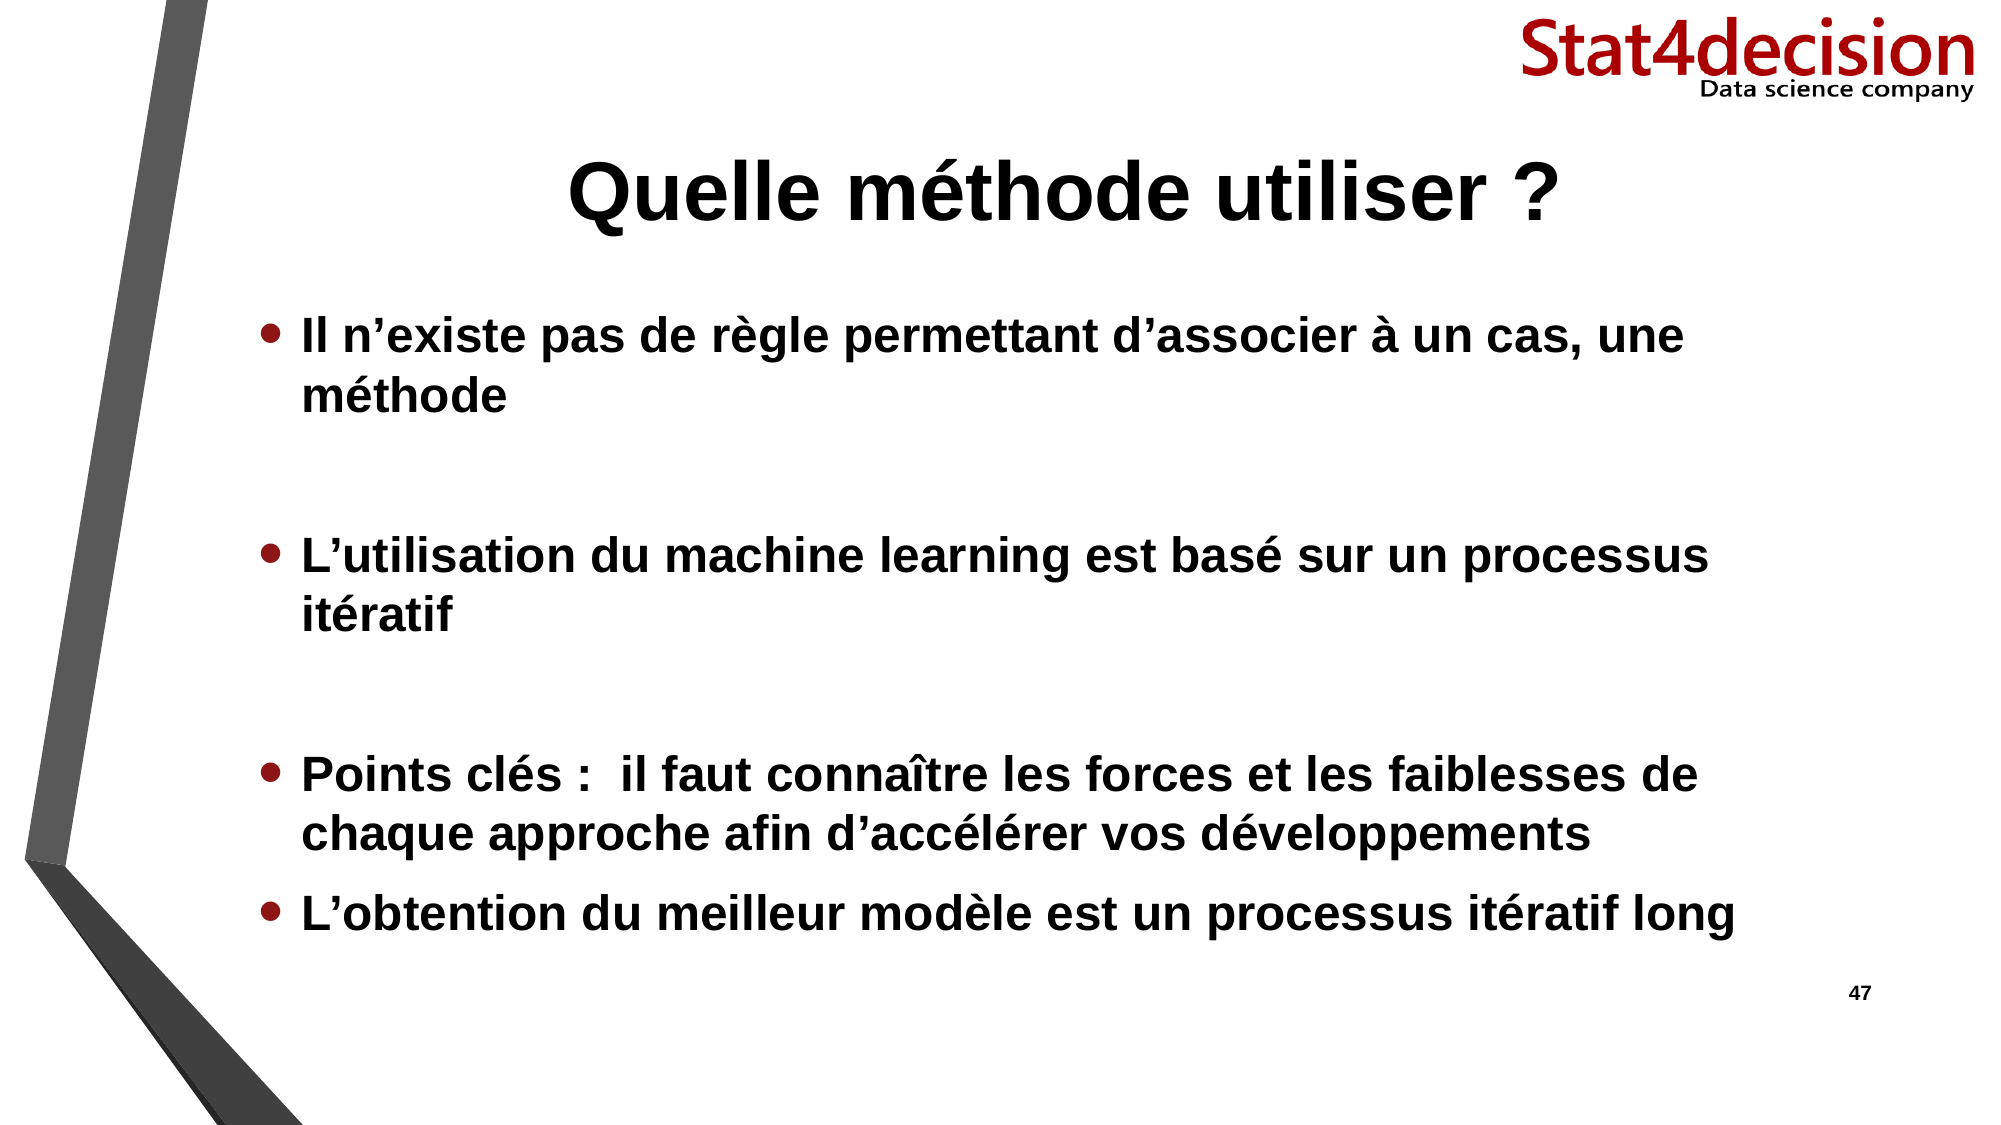

# Quelle méthode utiliser ?
Il n’existe pas de règle permettant d’associer à un cas, une méthode

L’utilisation du machine learning est basé sur un processus itératif

Points clés :  il faut connaître les forces et les faiblesses de chaque approche afin d’accélérer vos développements
L’obtention du meilleur modèle est un processus itératif long
47